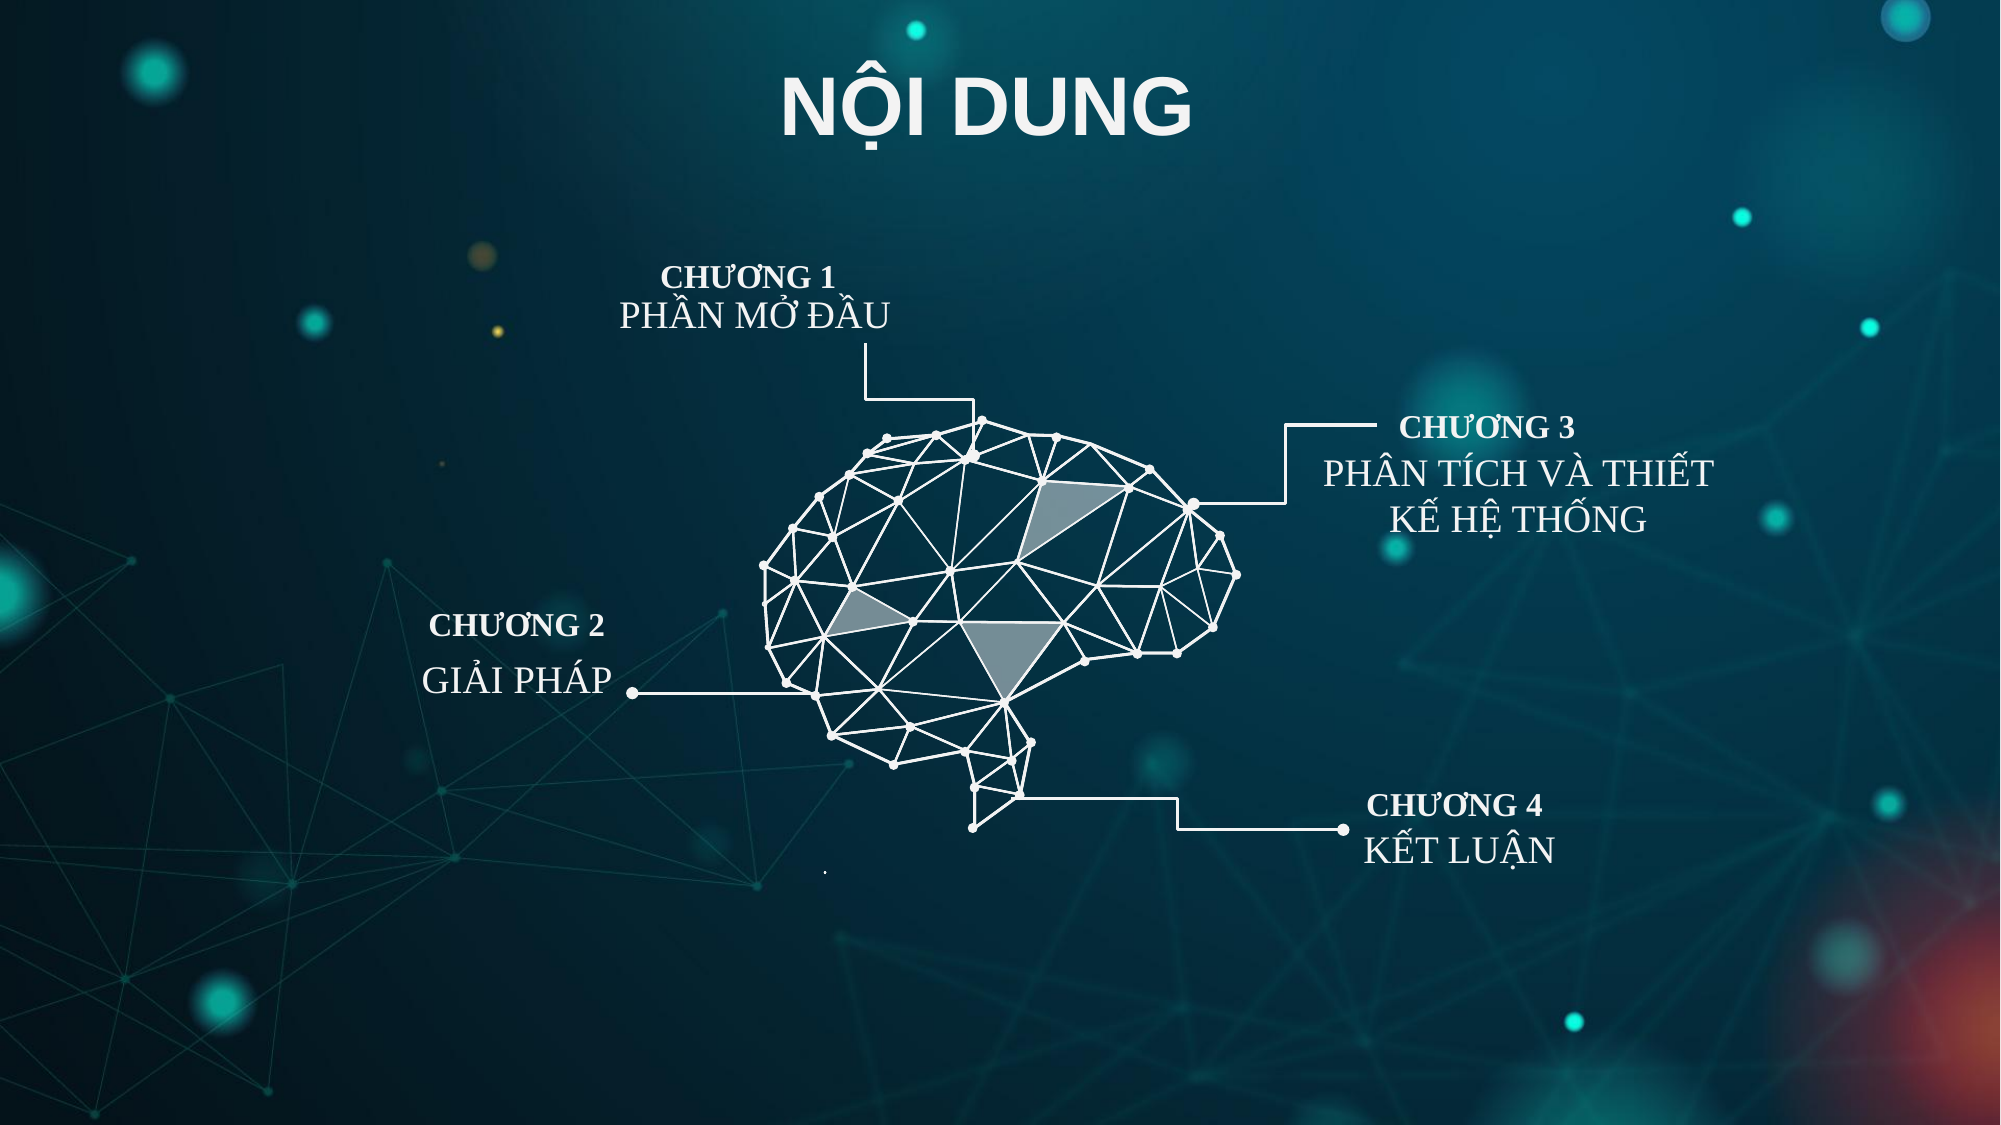

# NỘI DUNG
CHƯƠNG 1
PHẦN MỞ ĐẦU
CHƯƠNG 3
PHÂN TÍCH VÀ THIẾT KẾ HỆ THỐNG

CHƯƠNG 2
GIẢI PHÁP
CHƯƠNG 4
KẾT LUẬN